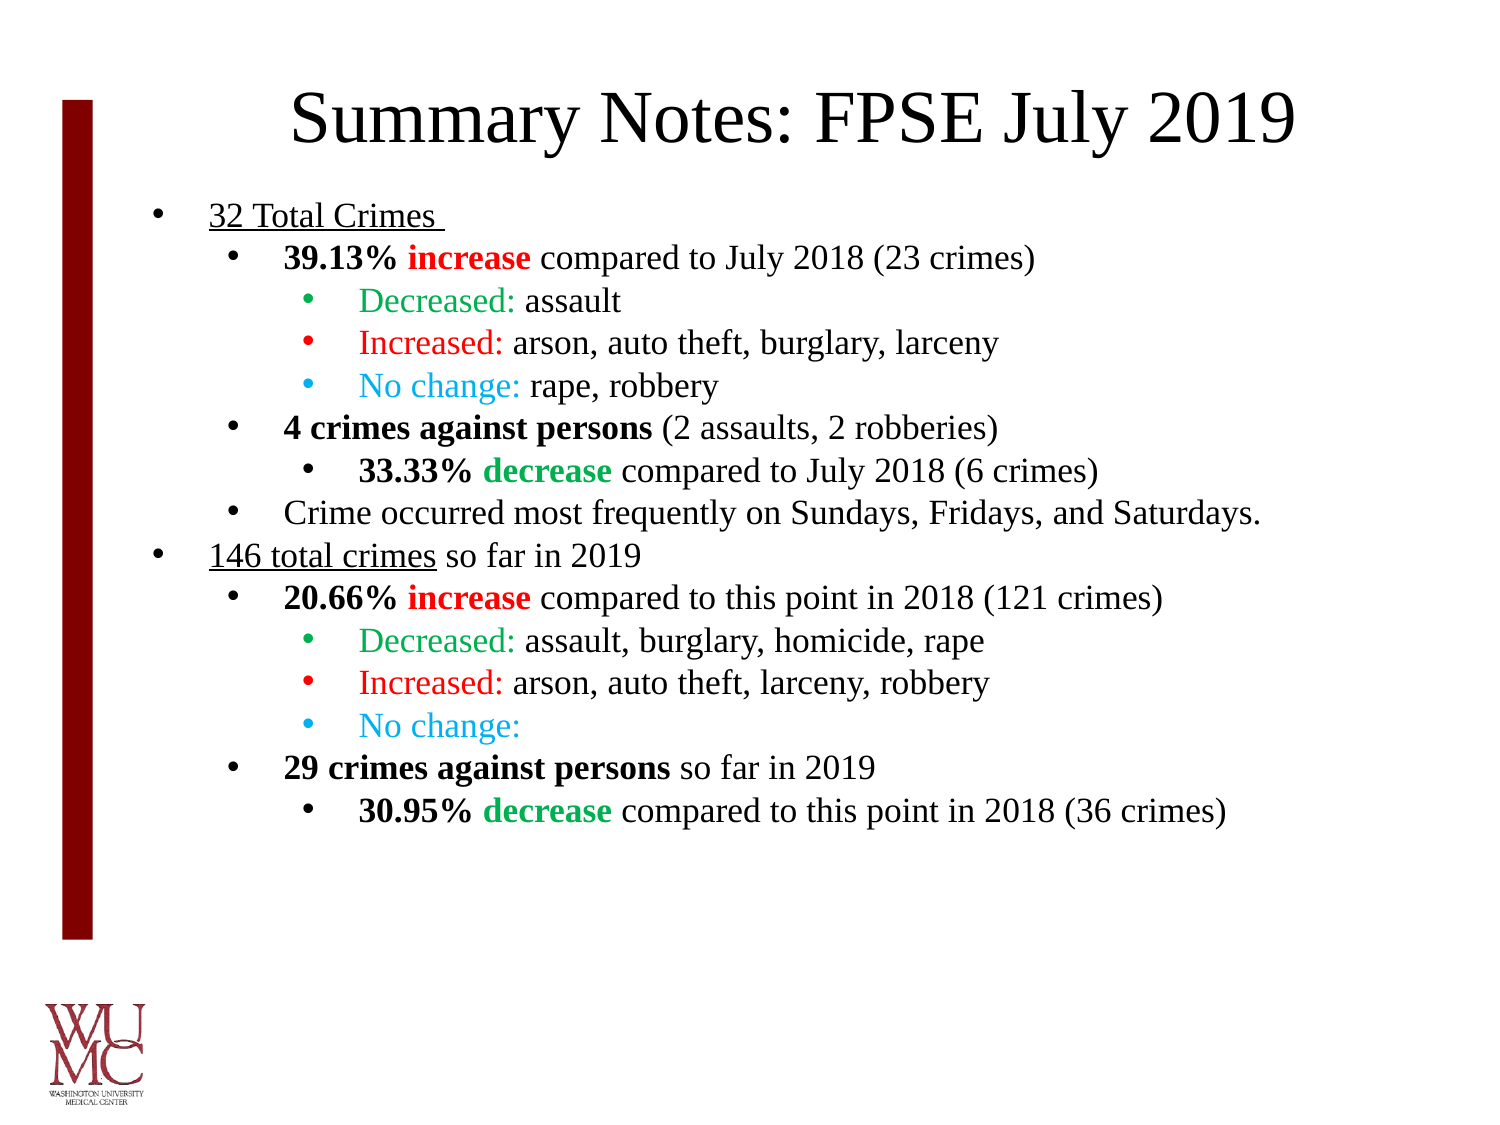

# Summary Notes: FPSE July 2019
32 Total Crimes
39.13% increase compared to July 2018 (23 crimes)
Decreased: assault
Increased: arson, auto theft, burglary, larceny
No change: rape, robbery
4 crimes against persons (2 assaults, 2 robberies)
33.33% decrease compared to July 2018 (6 crimes)
Crime occurred most frequently on Sundays, Fridays, and Saturdays.
146 total crimes so far in 2019
20.66% increase compared to this point in 2018 (121 crimes)
Decreased: assault, burglary, homicide, rape
Increased: arson, auto theft, larceny, robbery
No change:
29 crimes against persons so far in 2019
30.95% decrease compared to this point in 2018 (36 crimes)